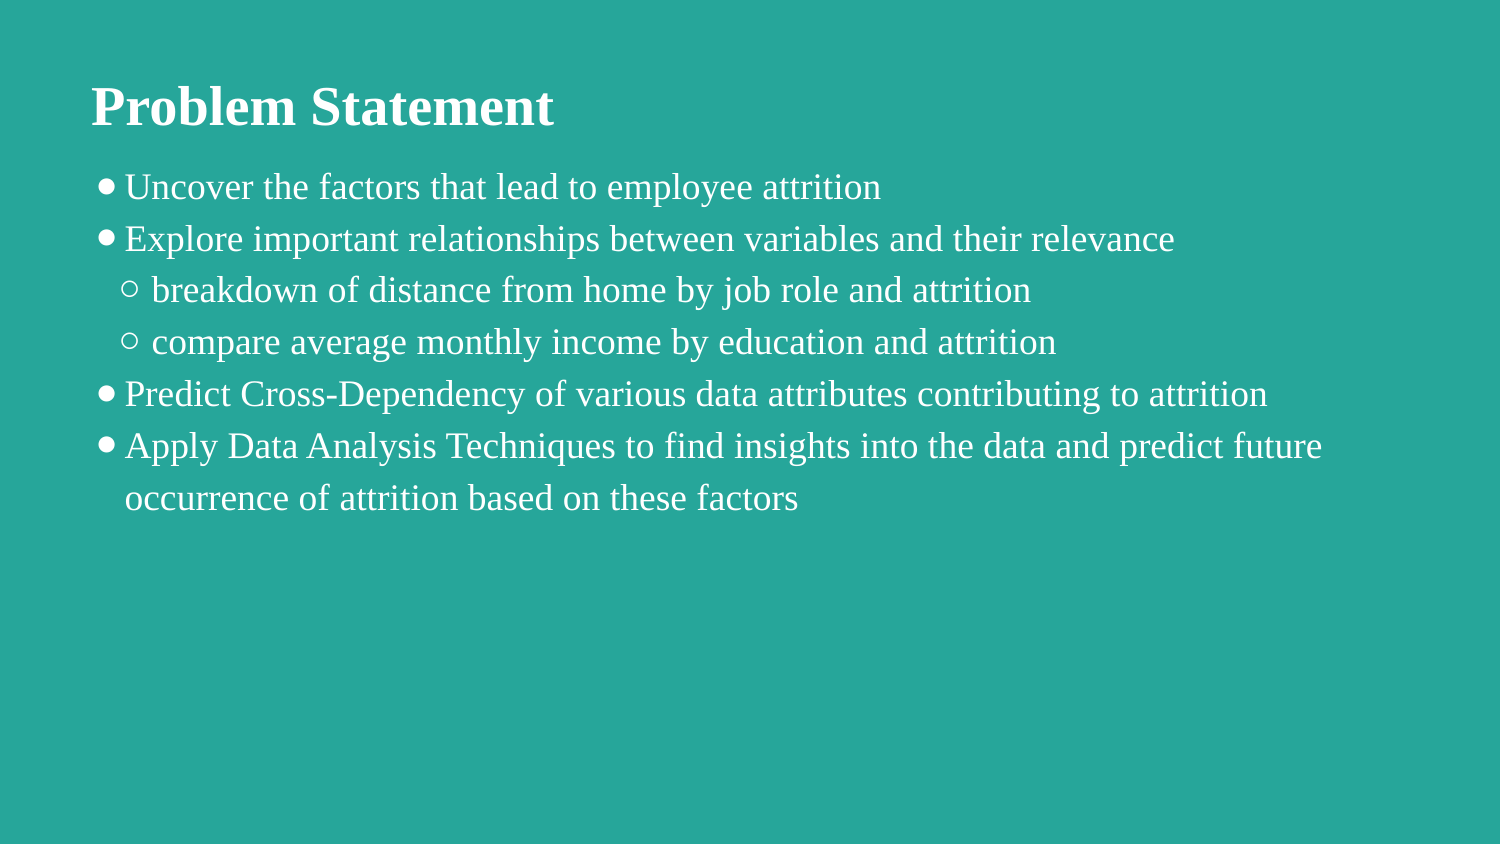

Problem Statement
# Uncover the factors that lead to employee attrition
Explore important relationships between variables and their relevance
breakdown of distance from home by job role and attrition
compare average monthly income by education and attrition
Predict Cross-Dependency of various data attributes contributing to attrition
Apply Data Analysis Techniques to find insights into the data and predict future occurrence of attrition based on these factors